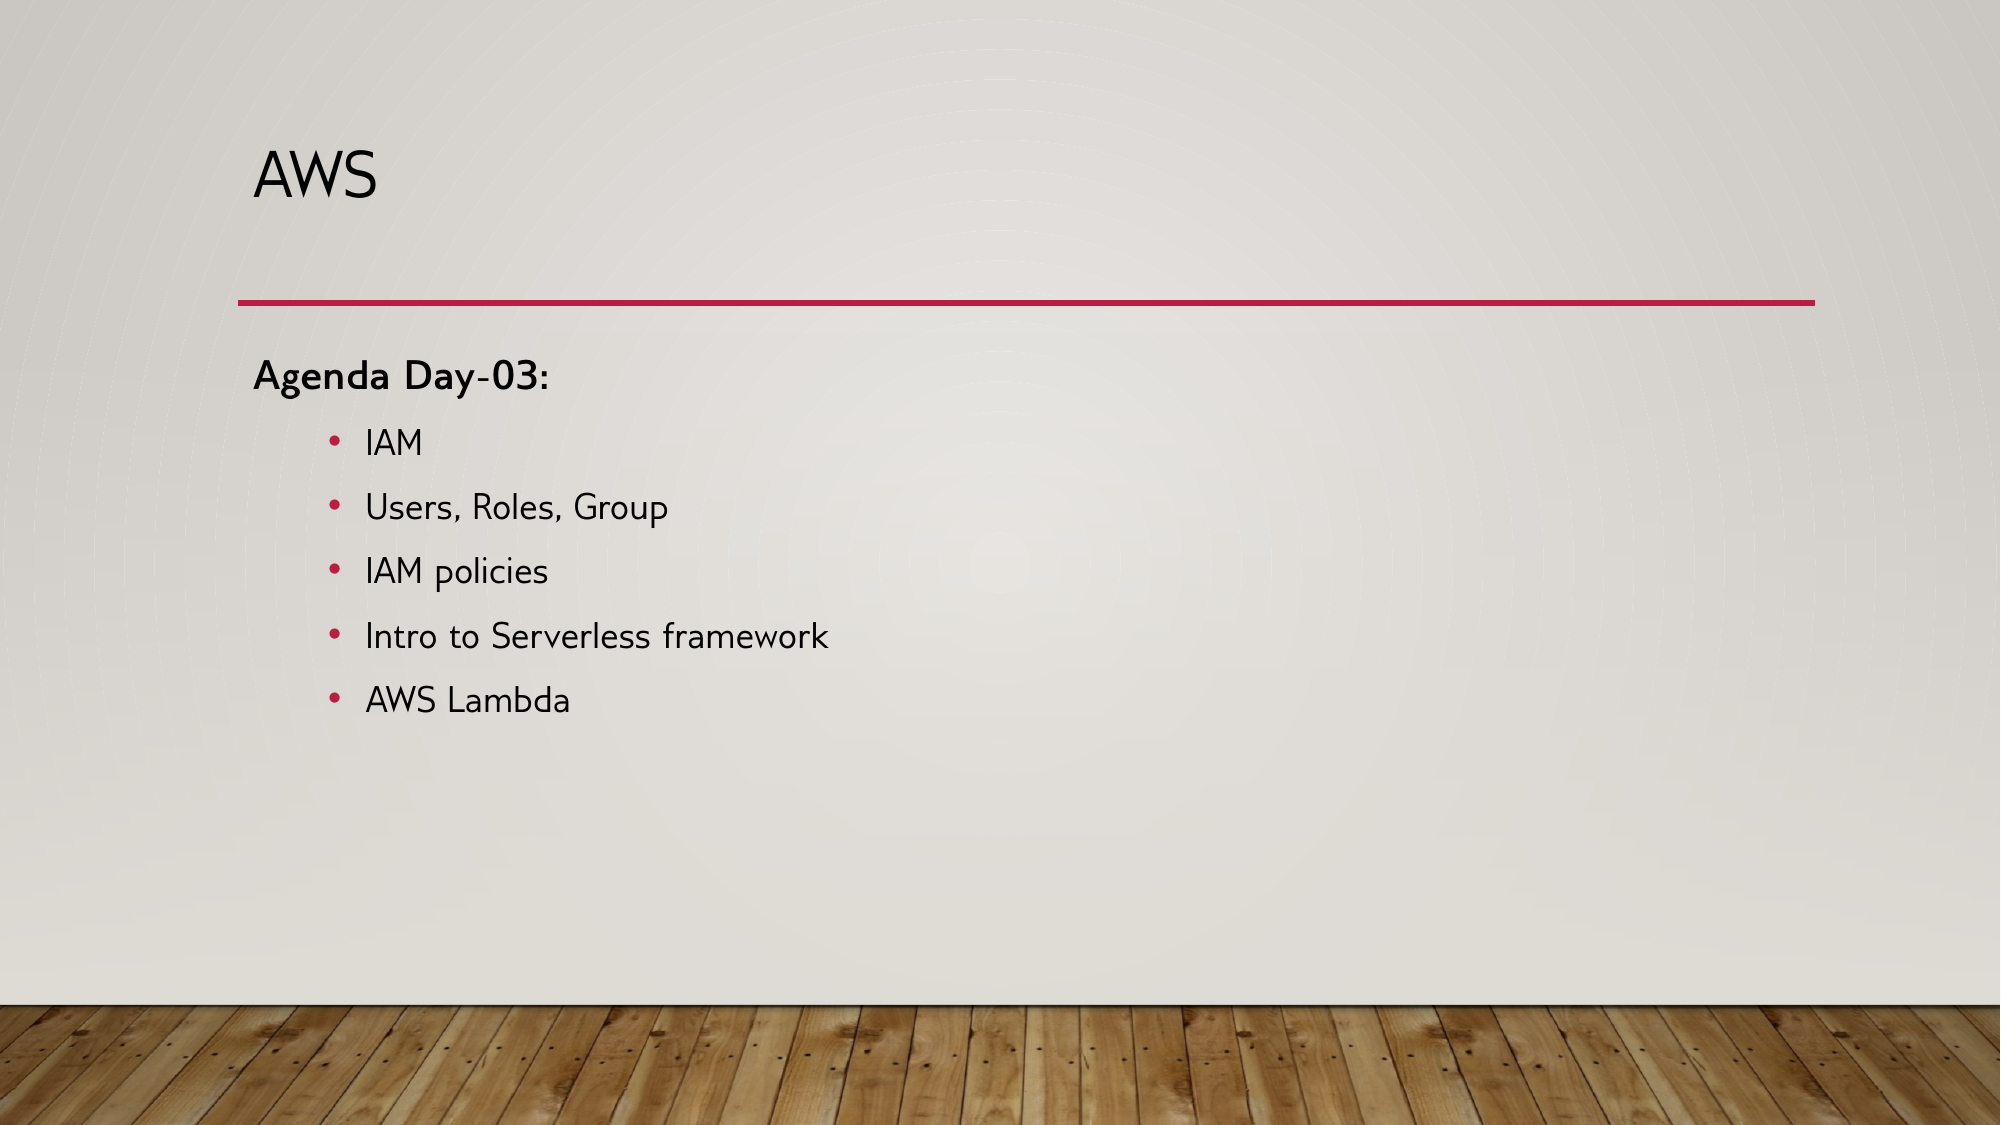

# AWS
Agenda Day-03:
IAM
Users, Roles, Group
IAM policies
Intro to Serverless framework
AWS Lambda